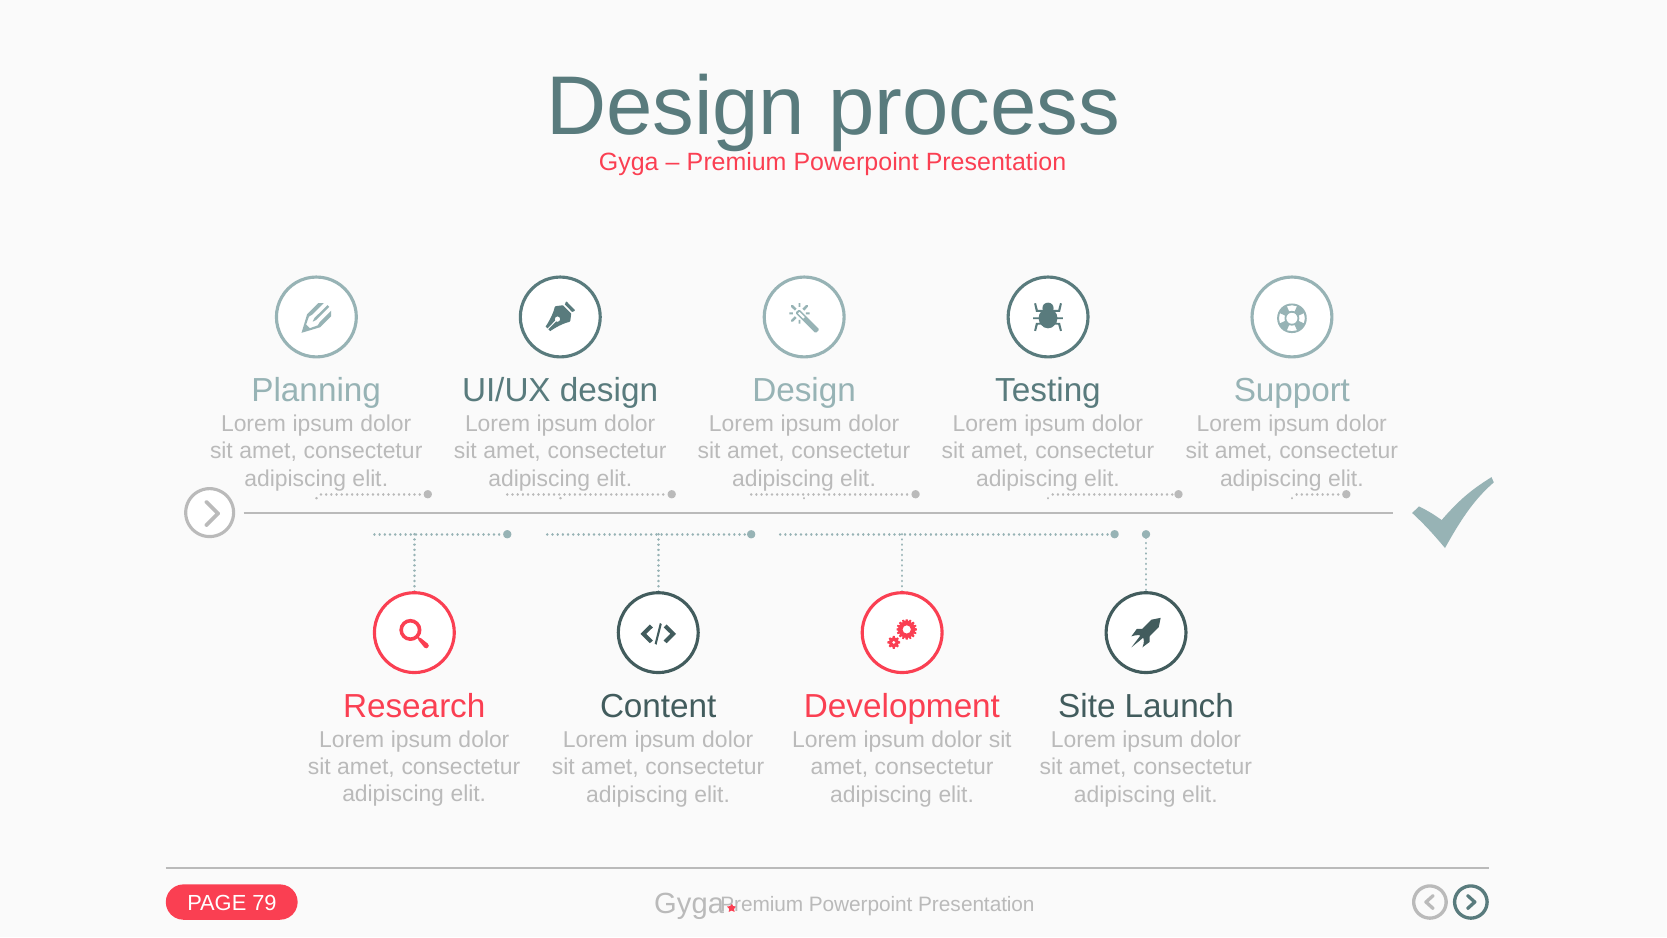

Design process
Gyga – Premium Powerpoint Presentation

Design
Lorem ipsum dolor sit amet, consectetur adipiscing elit.
Planning
Lorem ipsum dolor sit amet, consectetur adipiscing elit.
UI/UX design
Lorem ipsum dolor sit amet, consectetur adipiscing elit.
Testing
Lorem ipsum dolor sit amet, consectetur adipiscing elit.
Support
Lorem ipsum dolor sit amet, consectetur adipiscing elit.

Research
Lorem ipsum dolor sit amet, consectetur adipiscing elit.
Content
Lorem ipsum dolor sit amet, consectetur adipiscing elit.
Development
Lorem ipsum dolor sit amet, consectetur adipiscing elit.
Site Launch
Lorem ipsum dolor sit amet, consectetur adipiscing elit.